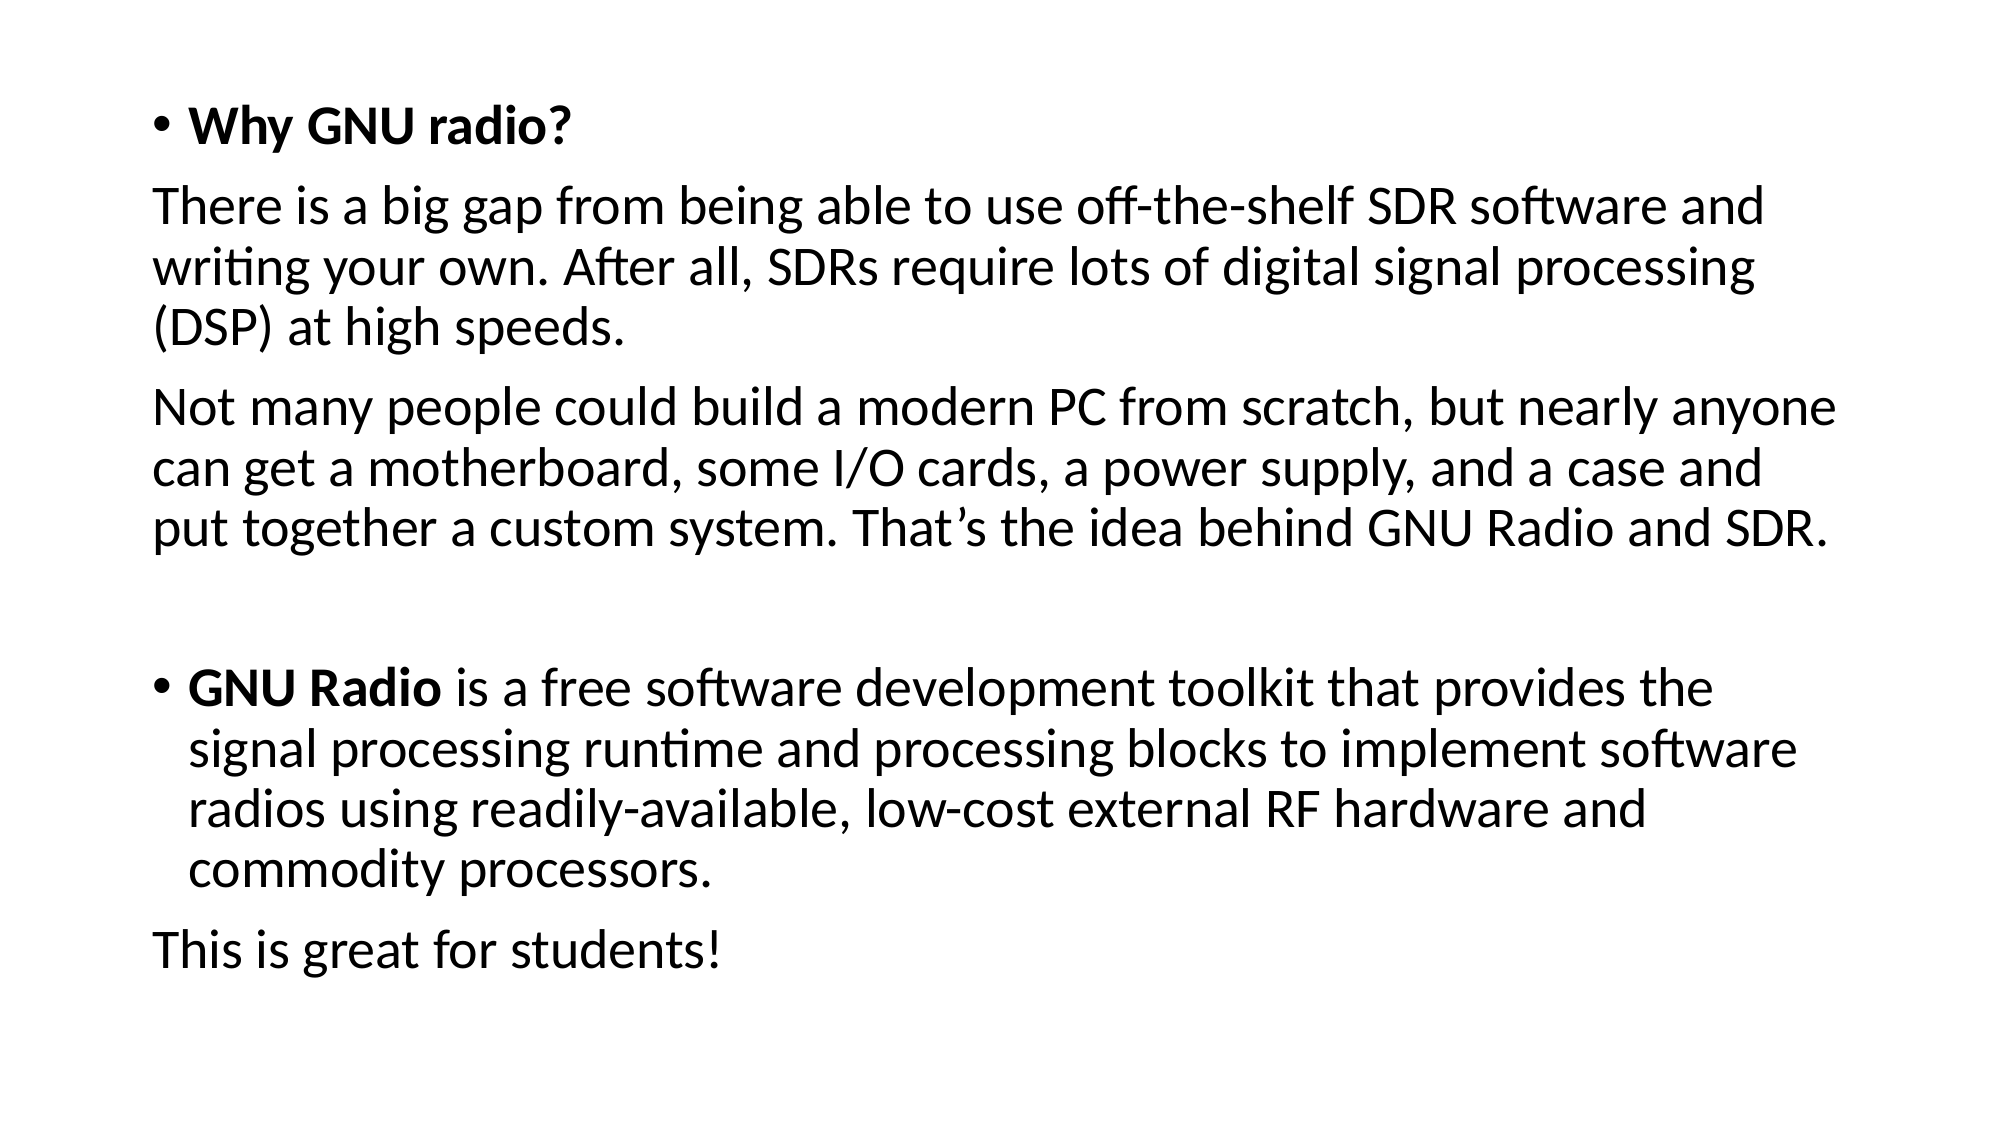

Why GNU radio?
There is a big gap from being able to use off-the-shelf SDR software and writing your own. After all, SDRs require lots of digital signal processing (DSP) at high speeds.
Not many people could build a modern PC from scratch, but nearly anyone can get a motherboard, some I/O cards, a power supply, and a case and put together a custom system. That’s the idea behind GNU Radio and SDR.

GNU Radio is a free software development toolkit that provides the signal processing runtime and processing blocks to implement software radios using readily-available, low-cost external RF hardware and commodity processors.
This is great for students!